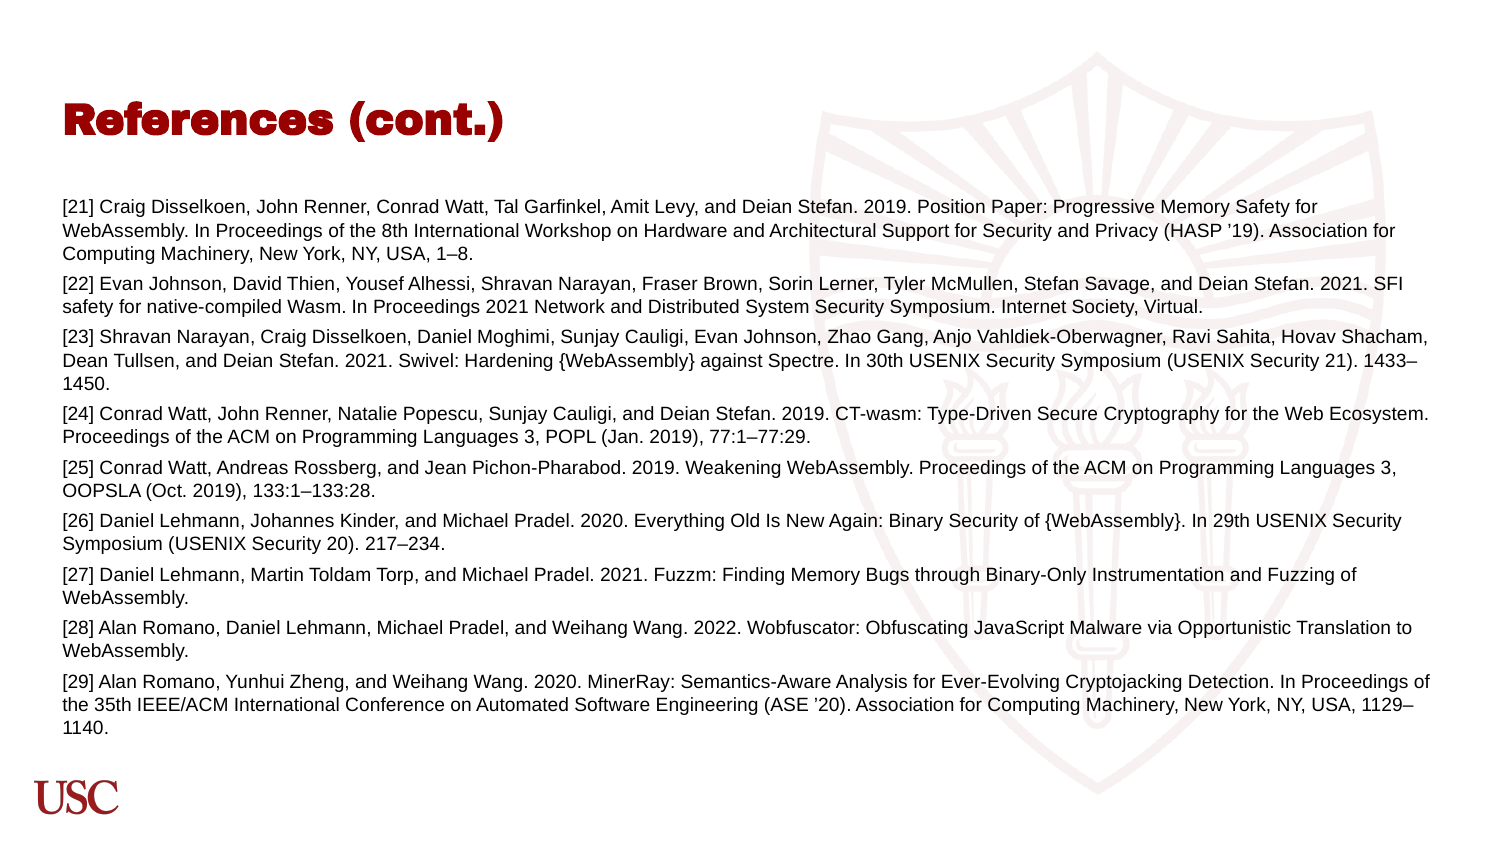

# References (cont.)
[21] Craig Disselkoen, John Renner, Conrad Watt, Tal Garfinkel, Amit Levy, and Deian Stefan. 2019. Position Paper: Progressive Memory Safety for WebAssembly. In Proceedings of the 8th International Workshop on Hardware and Architectural Support for Security and Privacy (HASP ’19). Association for Computing Machinery, New York, NY, USA, 1–8.
[22] Evan Johnson, David Thien, Yousef Alhessi, Shravan Narayan, Fraser Brown, Sorin Lerner, Tyler McMullen, Stefan Savage, and Deian Stefan. 2021. SFI safety for native-compiled Wasm. In Proceedings 2021 Network and Distributed System Security Symposium. Internet Society, Virtual.
[23] Shravan Narayan, Craig Disselkoen, Daniel Moghimi, Sunjay Cauligi, Evan Johnson, Zhao Gang, Anjo Vahldiek-Oberwagner, Ravi Sahita, Hovav Shacham, Dean Tullsen, and Deian Stefan. 2021. Swivel: Hardening {WebAssembly} against Spectre. In 30th USENIX Security Symposium (USENIX Security 21). 1433–1450.
[24] Conrad Watt, John Renner, Natalie Popescu, Sunjay Cauligi, and Deian Stefan. 2019. CT-wasm: Type-Driven Secure Cryptography for the Web Ecosystem. Proceedings of the ACM on Programming Languages 3, POPL (Jan. 2019), 77:1–77:29.
[25] Conrad Watt, Andreas Rossberg, and Jean Pichon-Pharabod. 2019. Weakening WebAssembly. Proceedings of the ACM on Programming Languages 3, OOPSLA (Oct. 2019), 133:1–133:28.
[26] Daniel Lehmann, Johannes Kinder, and Michael Pradel. 2020. Everything Old Is New Again: Binary Security of {WebAssembly}. In 29th USENIX Security Symposium (USENIX Security 20). 217–234.
[27] Daniel Lehmann, Martin Toldam Torp, and Michael Pradel. 2021. Fuzzm: Finding Memory Bugs through Binary-Only Instrumentation and Fuzzing of WebAssembly.
[28] Alan Romano, Daniel Lehmann, Michael Pradel, and Weihang Wang. 2022. Wobfuscator: Obfuscating JavaScript Malware via Opportunistic Translation to WebAssembly.
[29] Alan Romano, Yunhui Zheng, and Weihang Wang. 2020. MinerRay: Semantics-Aware Analysis for Ever-Evolving Cryptojacking Detection. In Proceedings of the 35th IEEE/ACM International Conference on Automated Software Engineering (ASE ’20). Association for Computing Machinery, New York, NY, USA, 1129–1140.